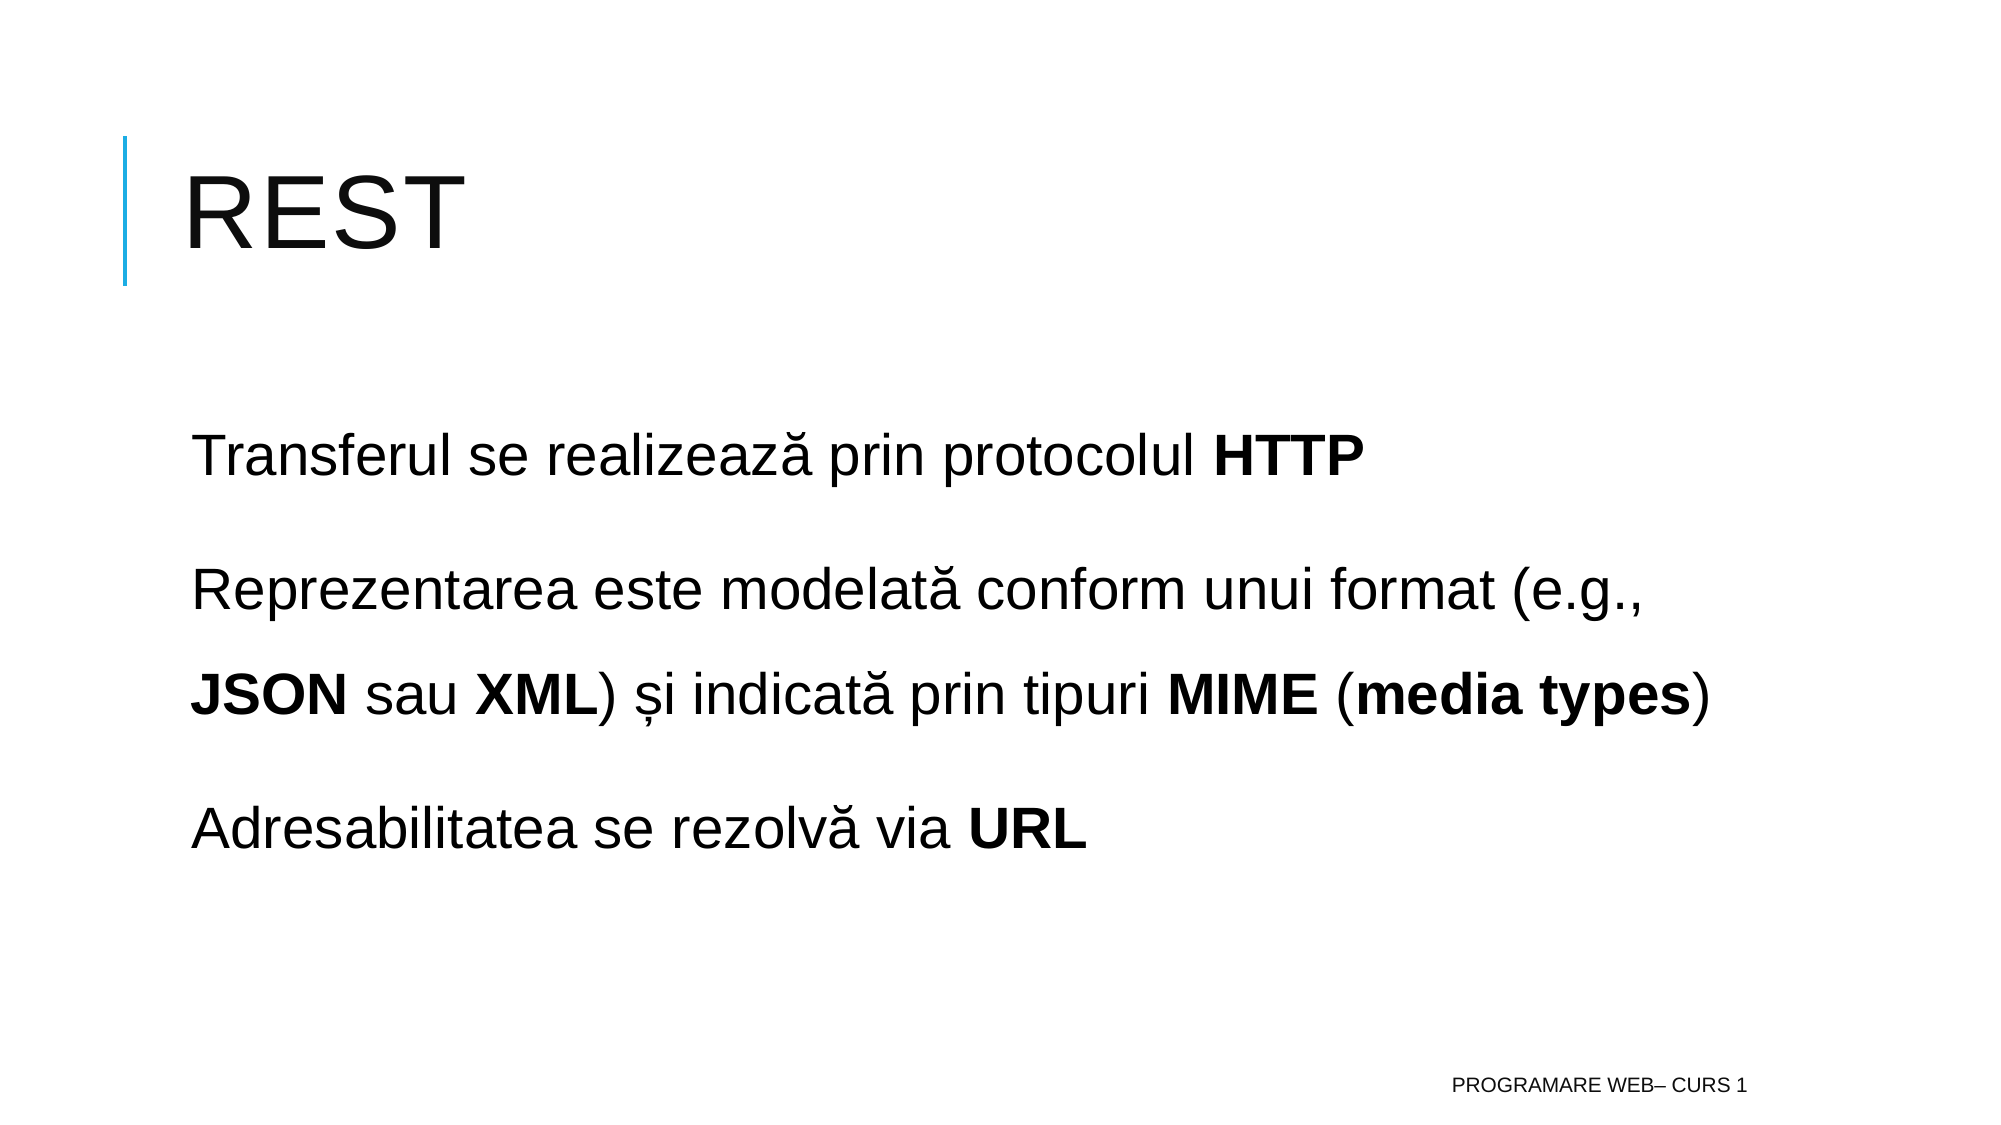

# rest
Transferul se realizează prin protocolul HTTP
Reprezentarea este modelată conform unui format (e.g., JSON sau XML) și indicată prin tipuri MIME (media types)
Adresabilitatea se rezolvă via URL

25.02.2010
Programare Web– Curs 1
51